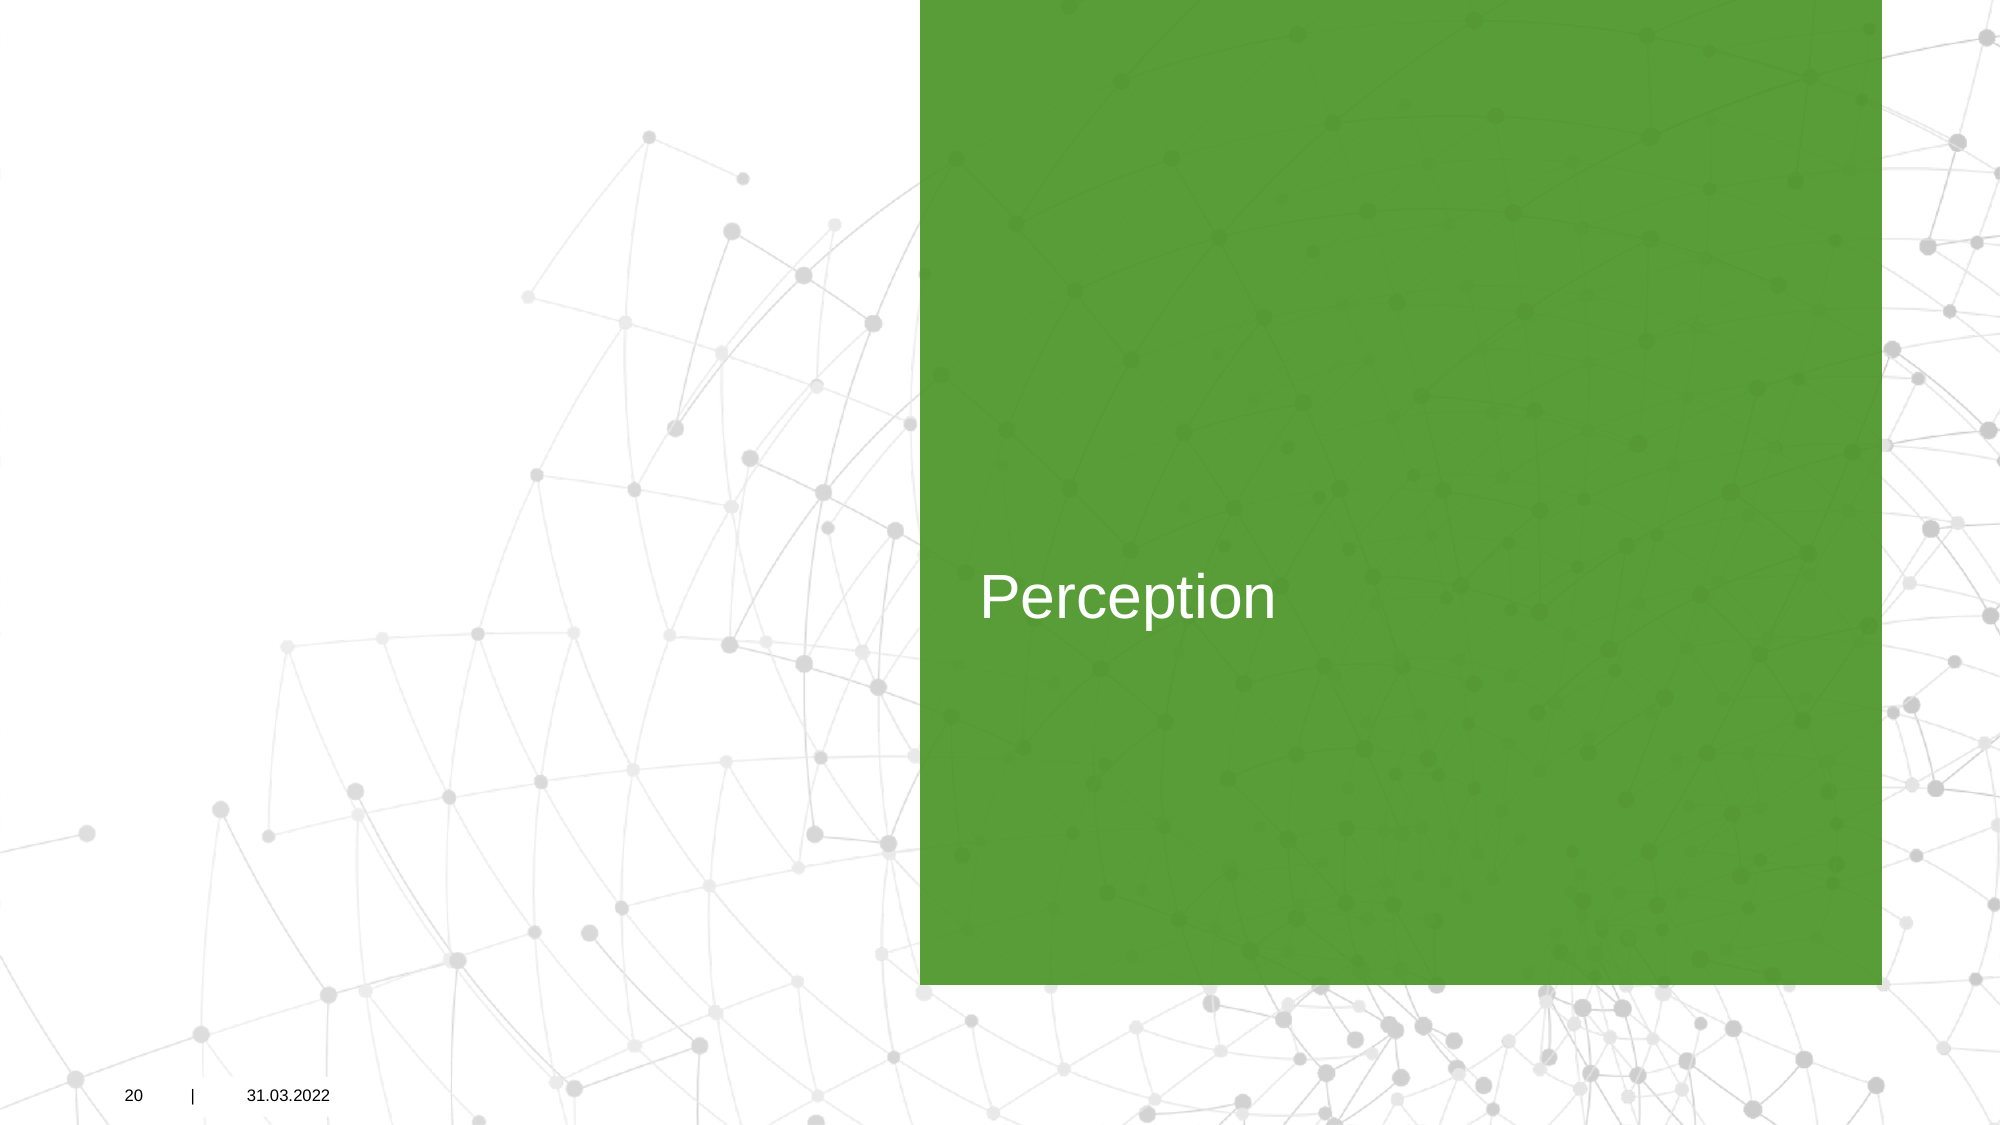

# Perception
20          |           31.03.2022